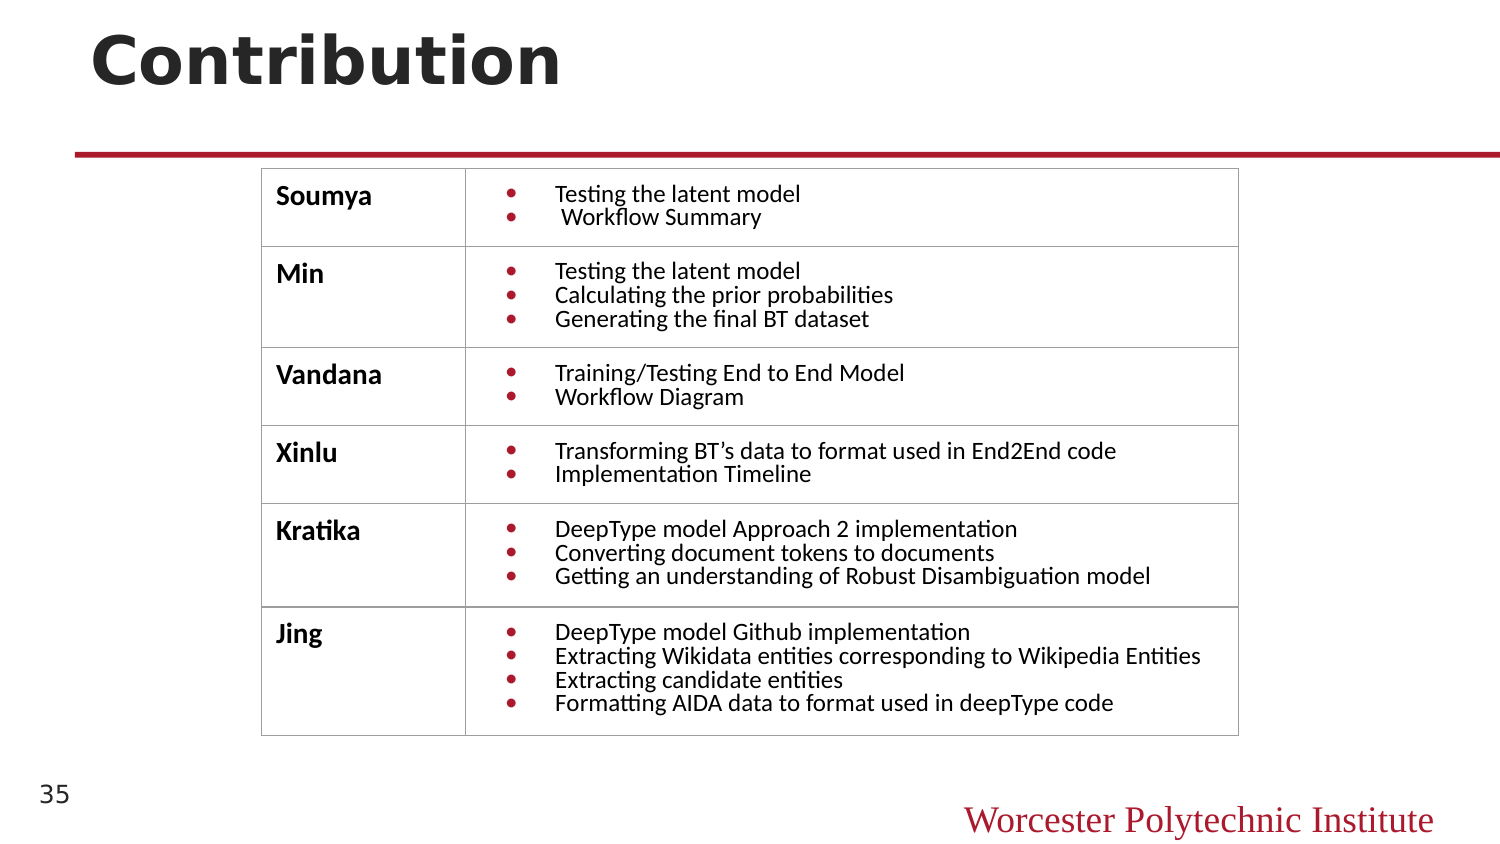

# Contribution
| Soumya | Testing the latent model Workflow Summary |
| --- | --- |
| Min | Testing the latent model Calculating the prior probabilities Generating the final BT dataset |
| Vandana | Training/Testing End to End Model Workflow Diagram |
| Xinlu | Transforming BT’s data to format used in End2End code Implementation Timeline |
| Kratika | DeepType model Approach 2 implementation Converting document tokens to documents Getting an understanding of Robust Disambiguation model |
| Jing | DeepType model Github implementation Extracting Wikidata entities corresponding to Wikipedia Entities Extracting candidate entities Formatting AIDA data to format used in deepType code |
35